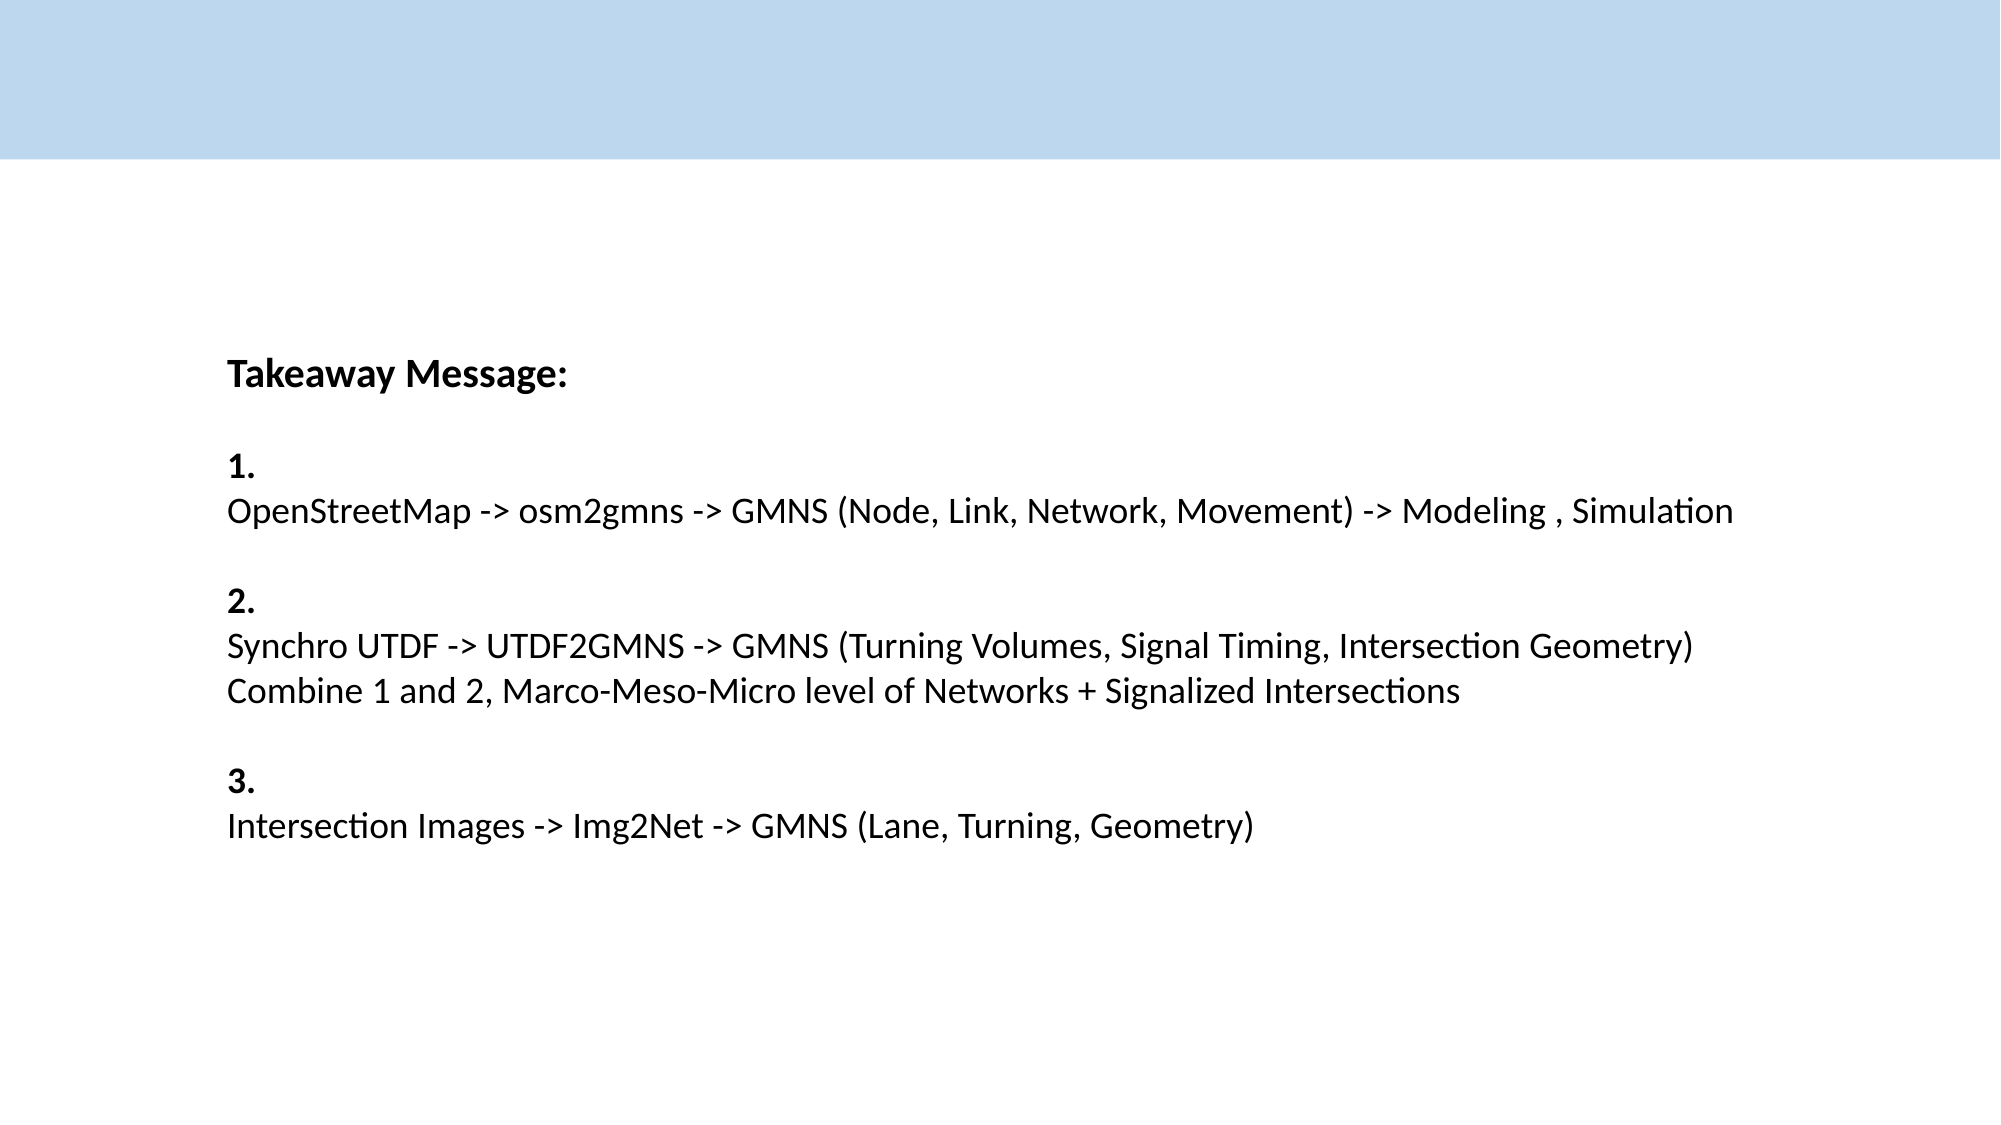

Takeaway Message:

1.
OpenStreetMap -> osm2gmns -> GMNS (Node, Link, Network, Movement) -> Modeling , Simulation

2.
Synchro UTDF -> UTDF2GMNS -> GMNS (Turning Volumes, Signal Timing, Intersection Geometry)
Combine 1 and 2, Marco-Meso-Micro level of Networks + Signalized Intersections

3.
Intersection Images -> Img2Net -> GMNS (Lane, Turning, Geometry)